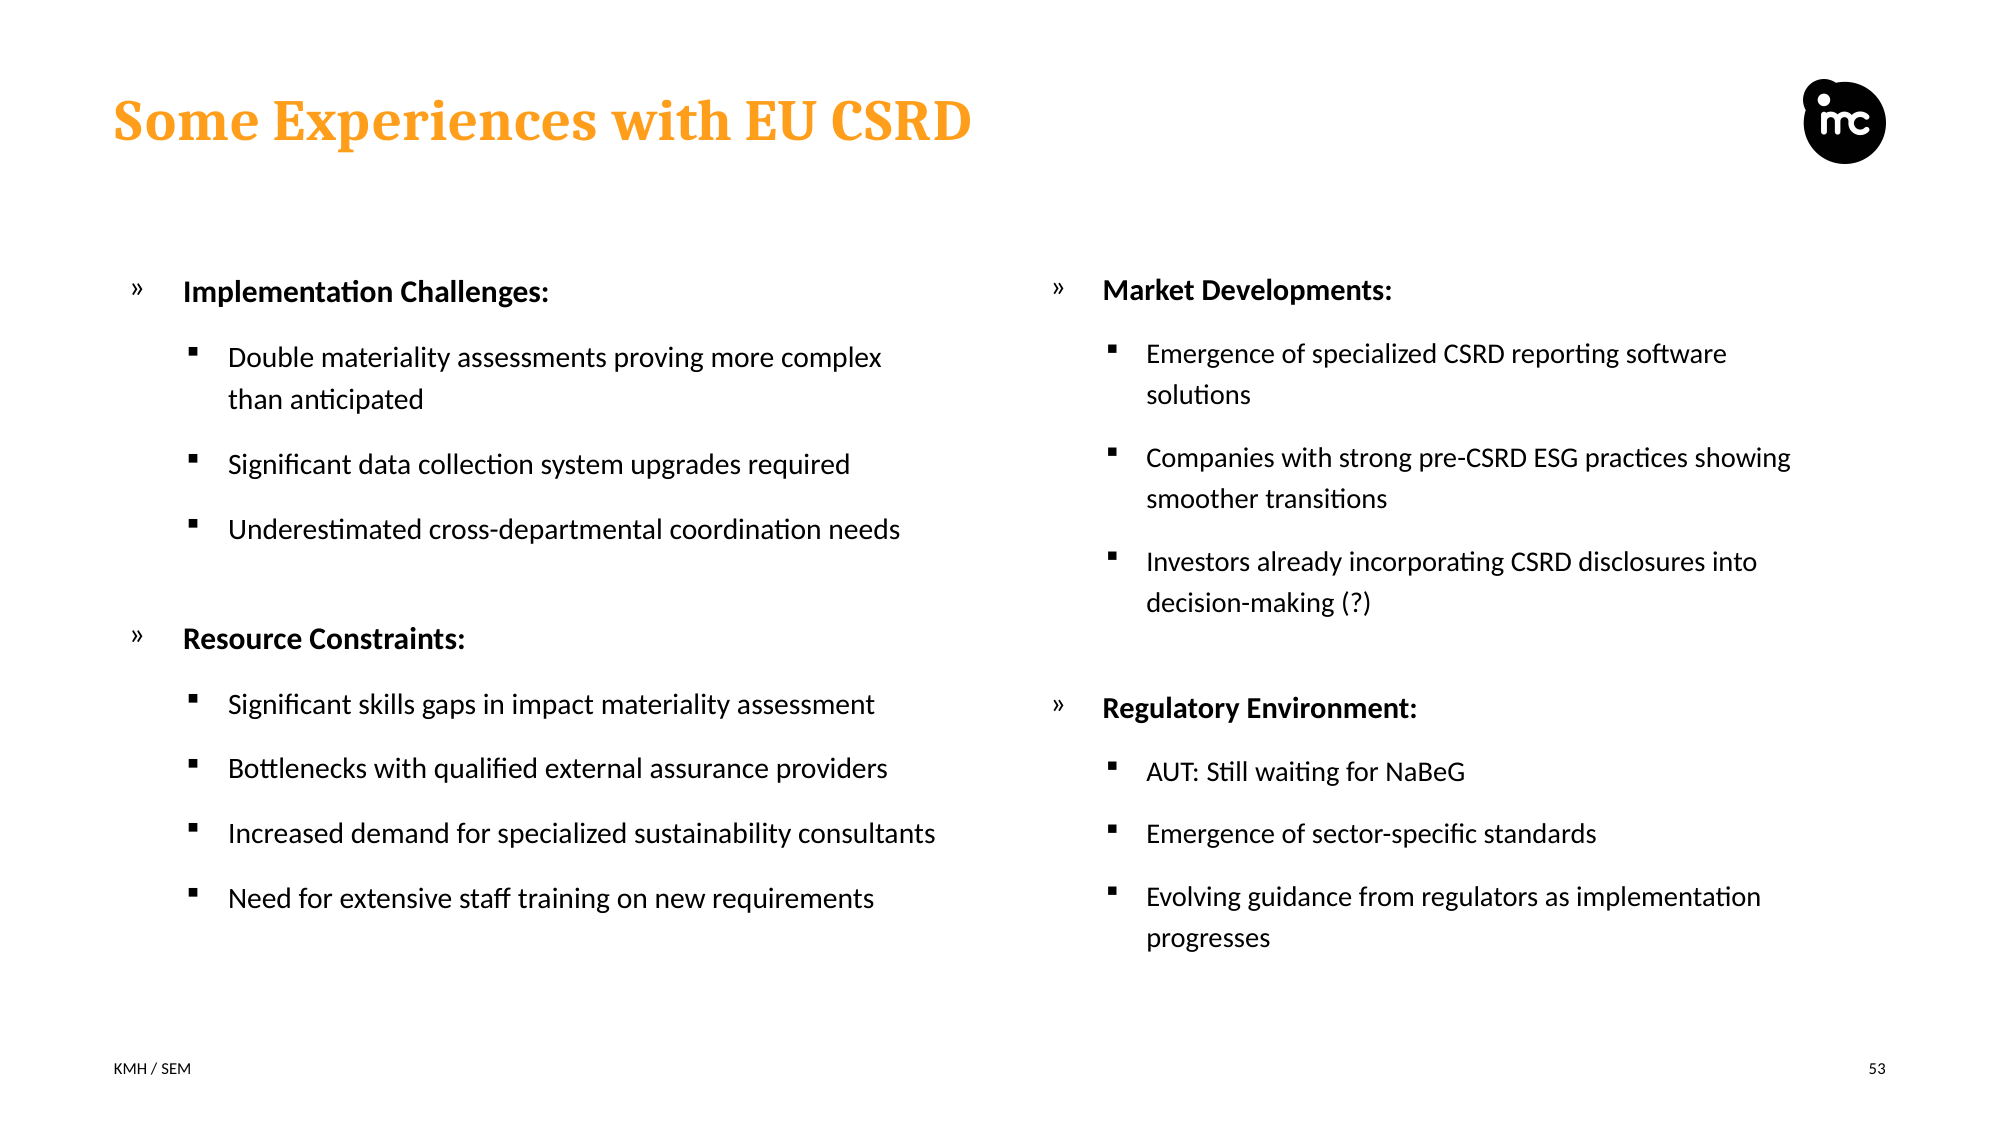

# Some Experiences with EU CSRD
Implementation Challenges:
Double materiality assessments proving more complex than anticipated
Significant data collection system upgrades required
Underestimated cross-departmental coordination needs
Resource Constraints:
Significant skills gaps in impact materiality assessment
Bottlenecks with qualified external assurance providers
Increased demand for specialized sustainability consultants
Need for extensive staff training on new requirements
Market Developments:
Emergence of specialized CSRD reporting software solutions
Companies with strong pre-CSRD ESG practices showing smoother transitions
Investors already incorporating CSRD disclosures into decision-making (?)
Regulatory Environment:
AUT: Still waiting for NaBeG
Emergence of sector-specific standards
Evolving guidance from regulators as implementation progresses
KMH / SEM

53